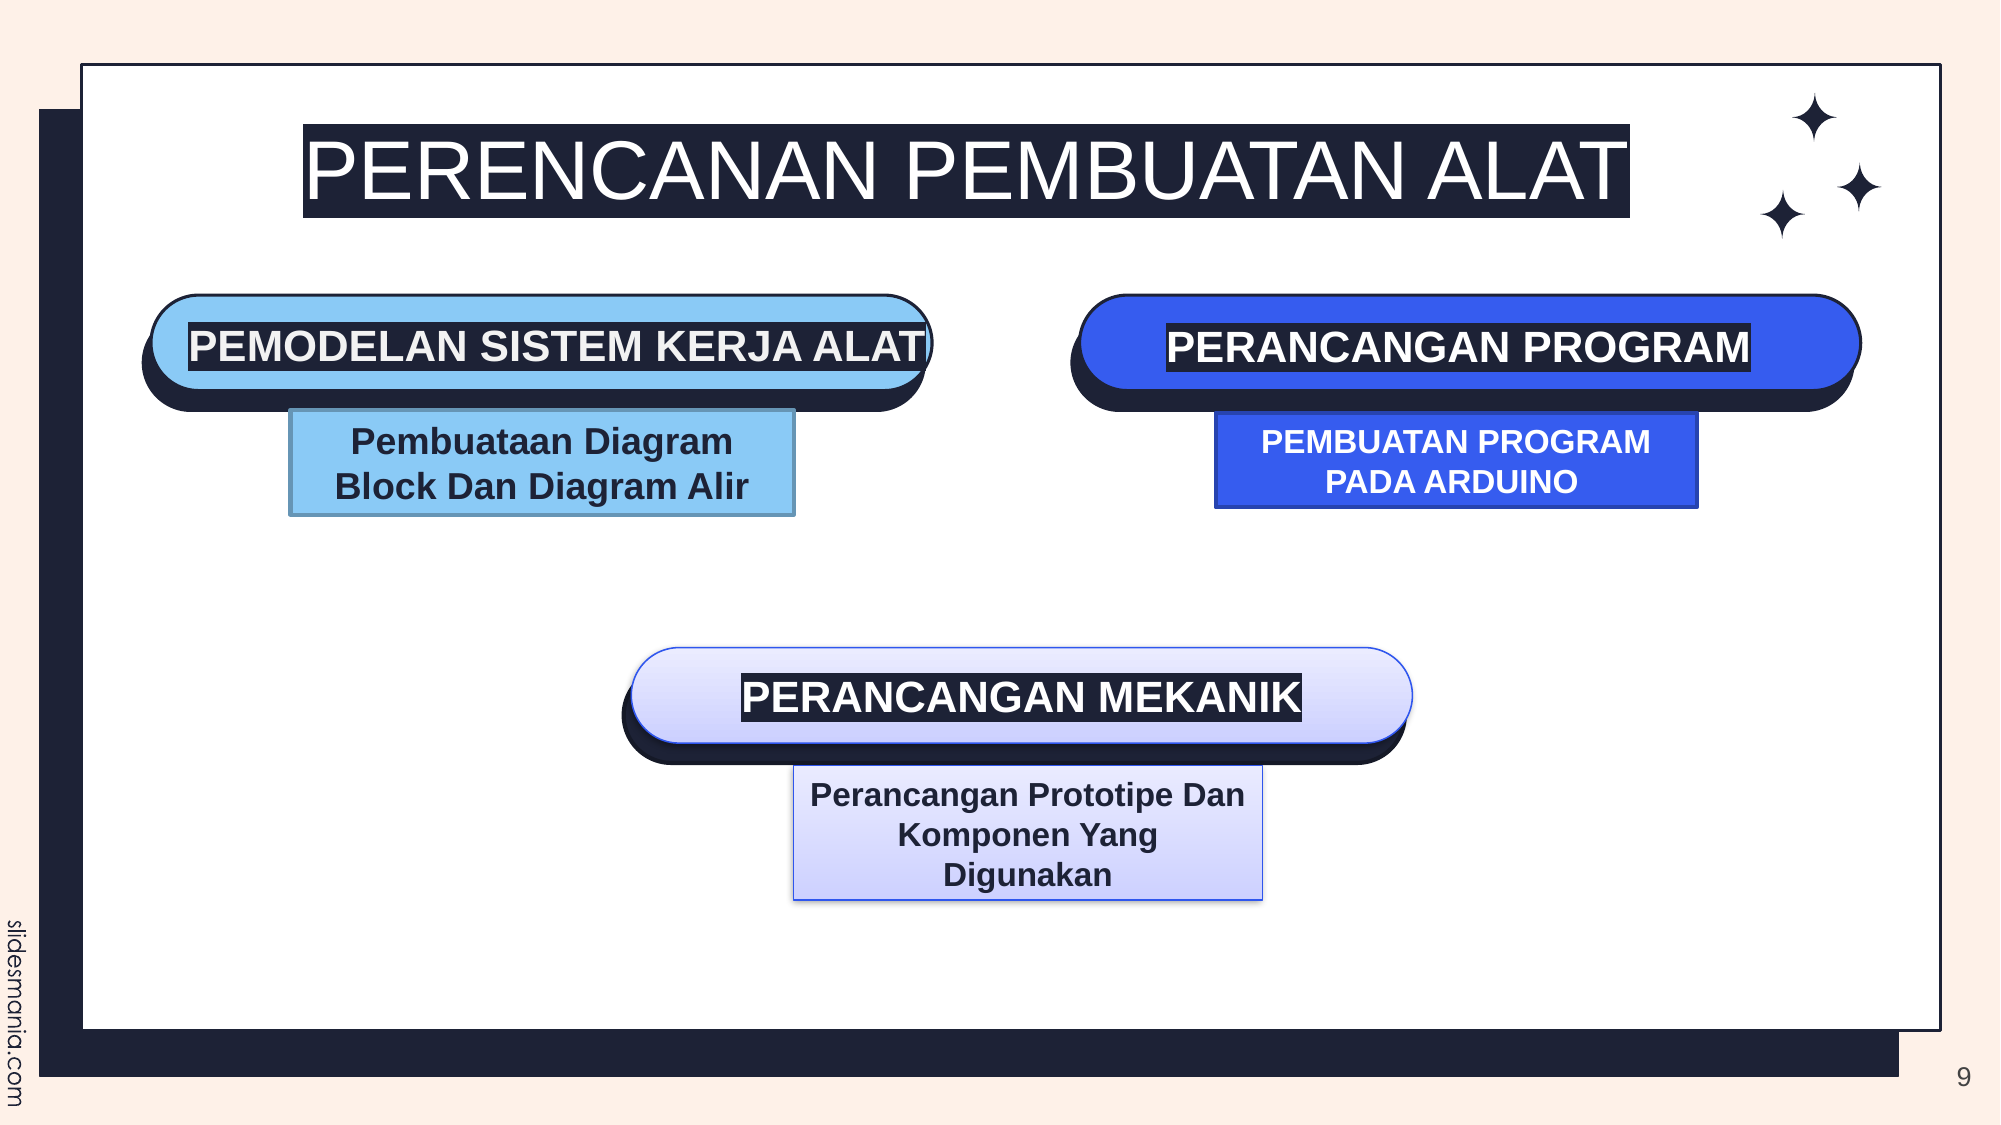

# PERENCANAN PEMBUATAN ALAT
PEMODELAN SISTEM KERJA ALAT
PERANCANGAN PROGRAM

Pembuataan Diagram Block Dan Diagram Alir
PEMBUATAN PROGRAM PADA ARDUINO
PERANCANGAN MEKANIK

Perancangan Prototipe Dan Komponen Yang Digunakan
9